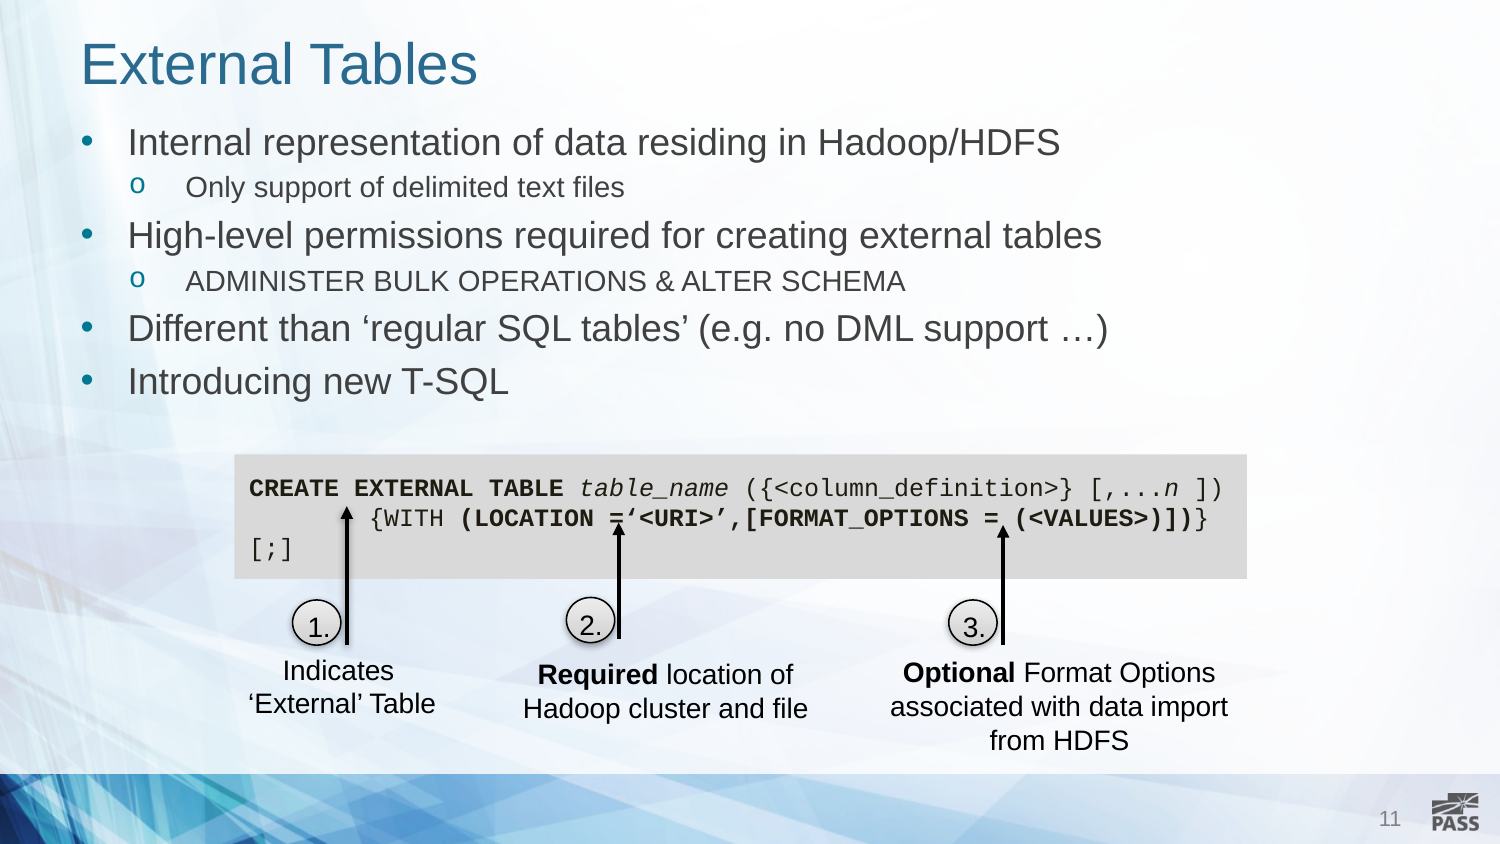

# External Tables
Internal representation of data residing in Hadoop/HDFS
Only support of delimited text files
High-level permissions required for creating external tables
ADMINISTER BULK OPERATIONS & ALTER SCHEMA
Different than ‘regular SQL tables’ (e.g. no DML support …)
Introducing new T-SQL
CREATE EXTERNAL TABLE table_name ({<column_definition>} [,...n ])
        {WITH (LOCATION =‘<URI>’,[FORMAT_OPTIONS = (<VALUES>)])}
[;]

1.
Indicates
‘External’ Table

2.
Required location of Hadoop cluster and file

3.
Optional Format Options associated with data import from HDFS